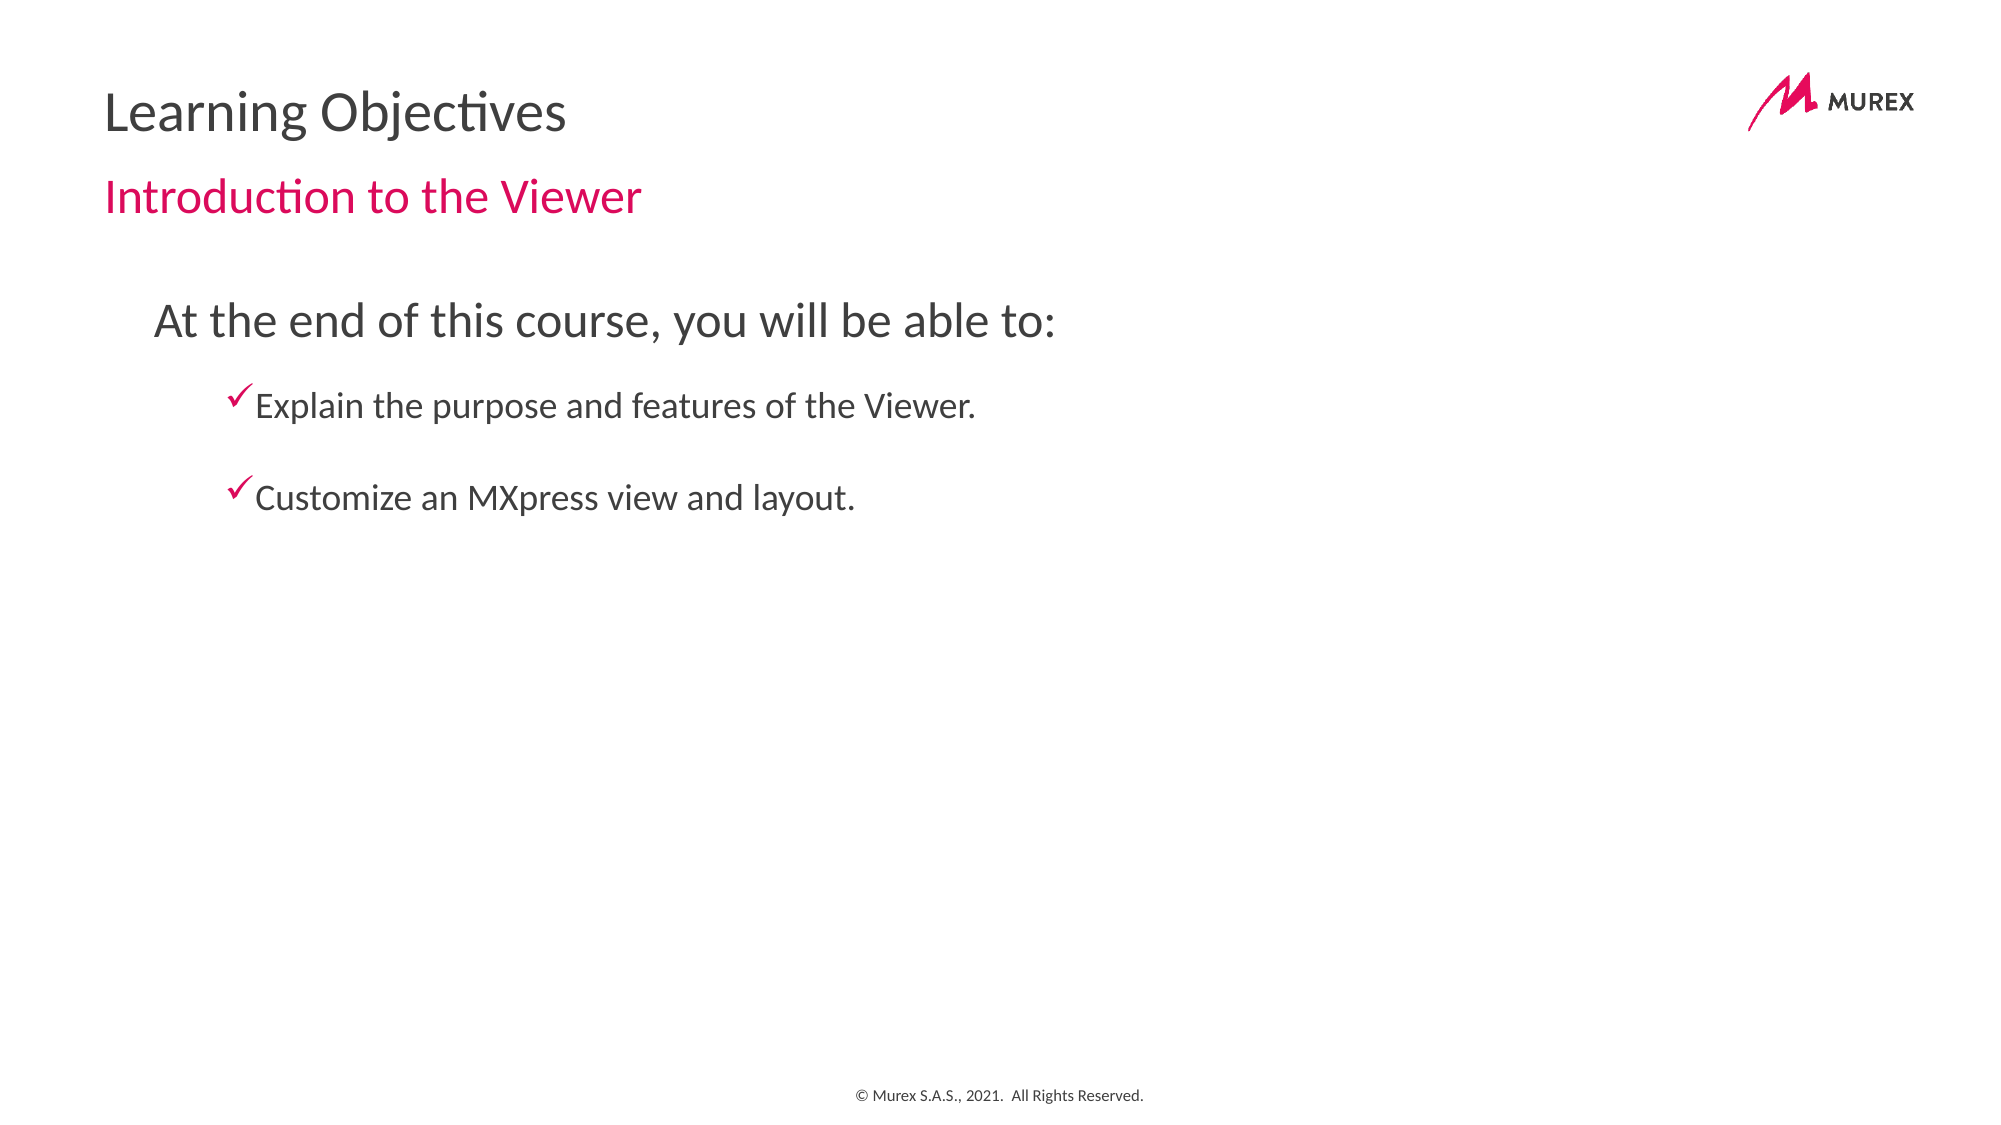

# Learning Objectives
Introduction to the Viewer

At the end of this course, you will be able to:
Explain the purpose and features of the Viewer.
Customize an MXpress view and layout.